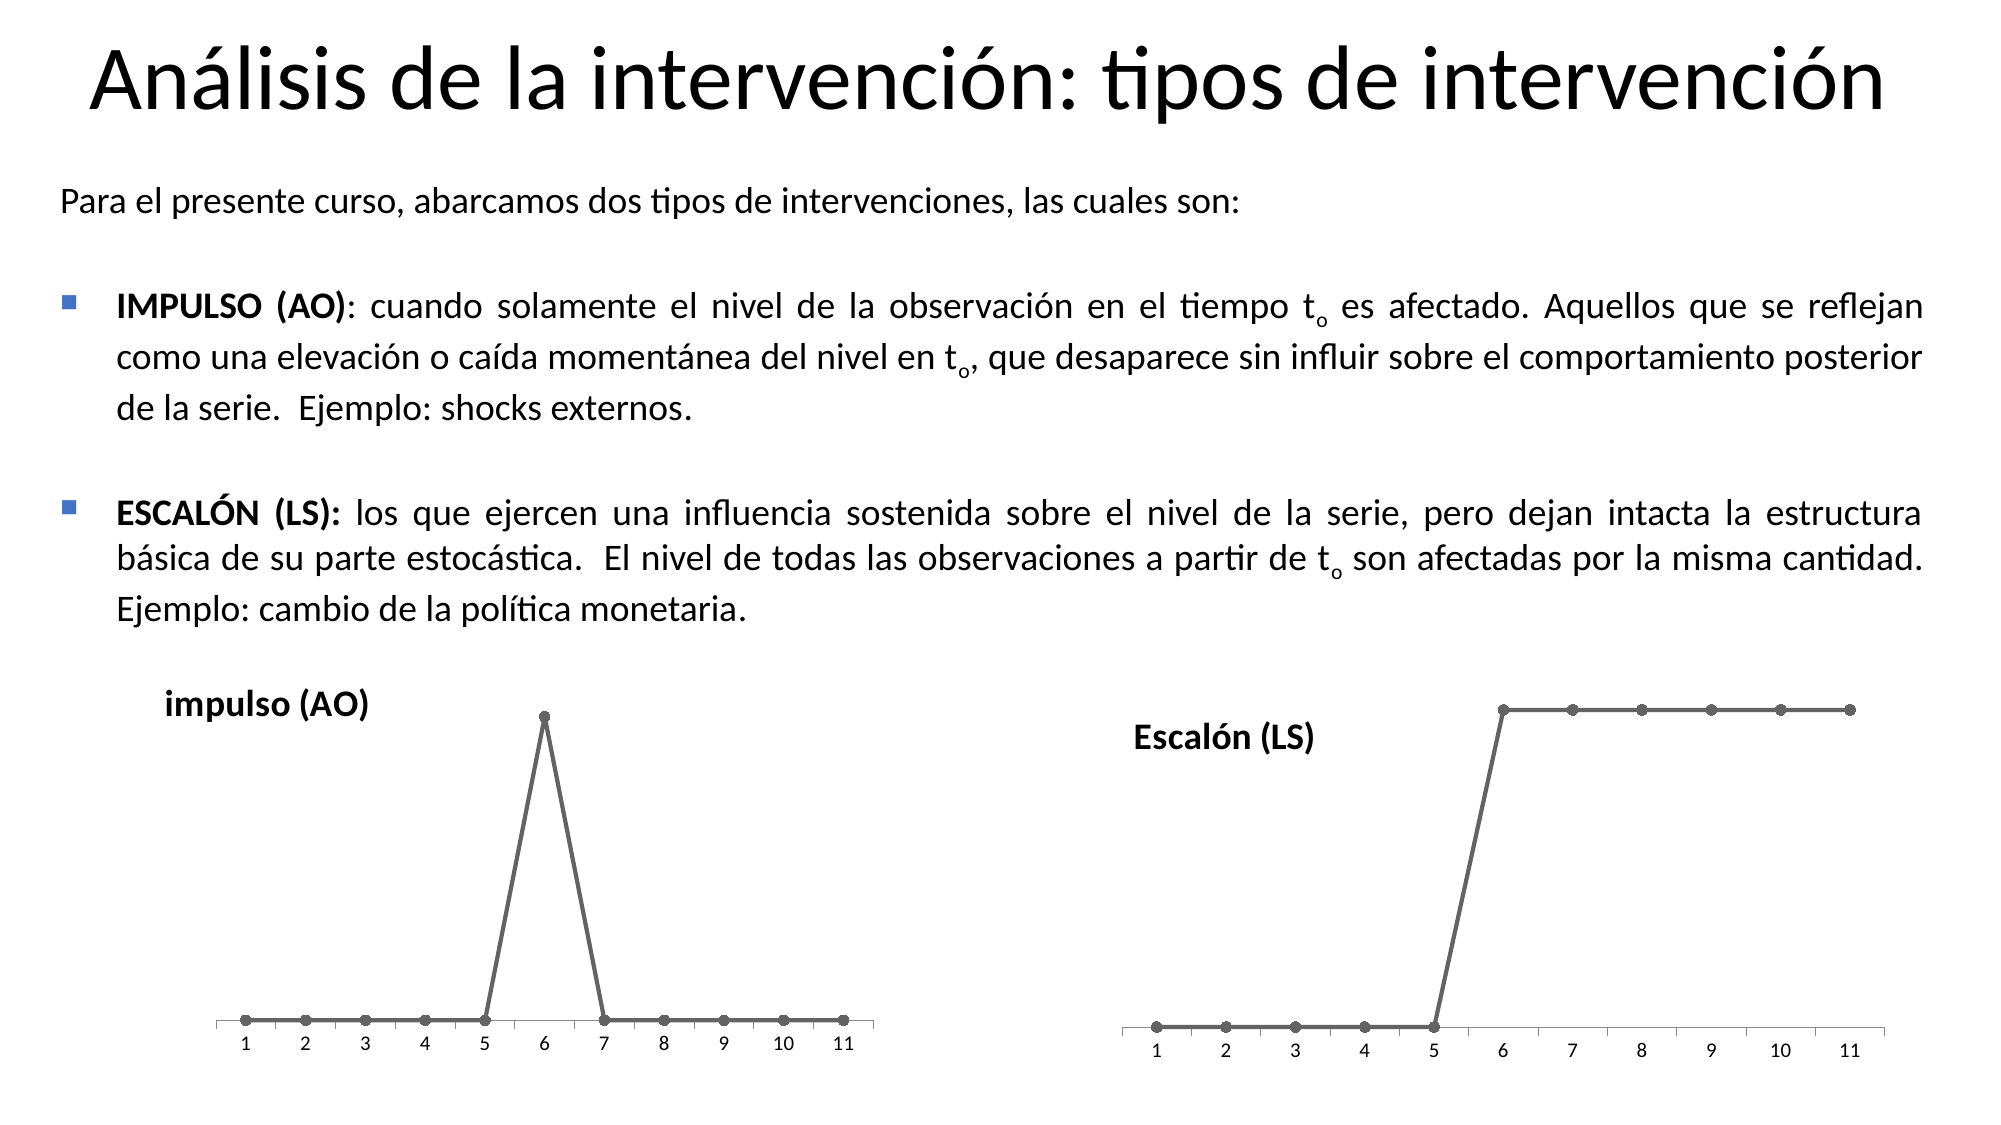

Análisis de la intervención: tipos de intervención
Para el presente curso, abarcamos dos tipos de intervenciones, las cuales son:

IMPULSO (AO): cuando solamente el nivel de la observación en el tiempo to es afectado. Aquellos que se reflejan como una elevación o caída momentánea del nivel en to, que desaparece sin influir sobre el comportamiento posterior de la serie.  Ejemplo: shocks externos.

ESCALÓN (LS): los que ejercen una influencia sostenida sobre el nivel de la serie, pero dejan intacta la estructura básica de su parte estocástica.  El nivel de todas las observaciones a partir de to son afectadas por la misma cantidad. Ejemplo: cambio de la política monetaria.

### Chart: Escalón (LS)

| Category |  |
|---|---|

### Chart: impulso (AO)

| Category |  |
|---|---|